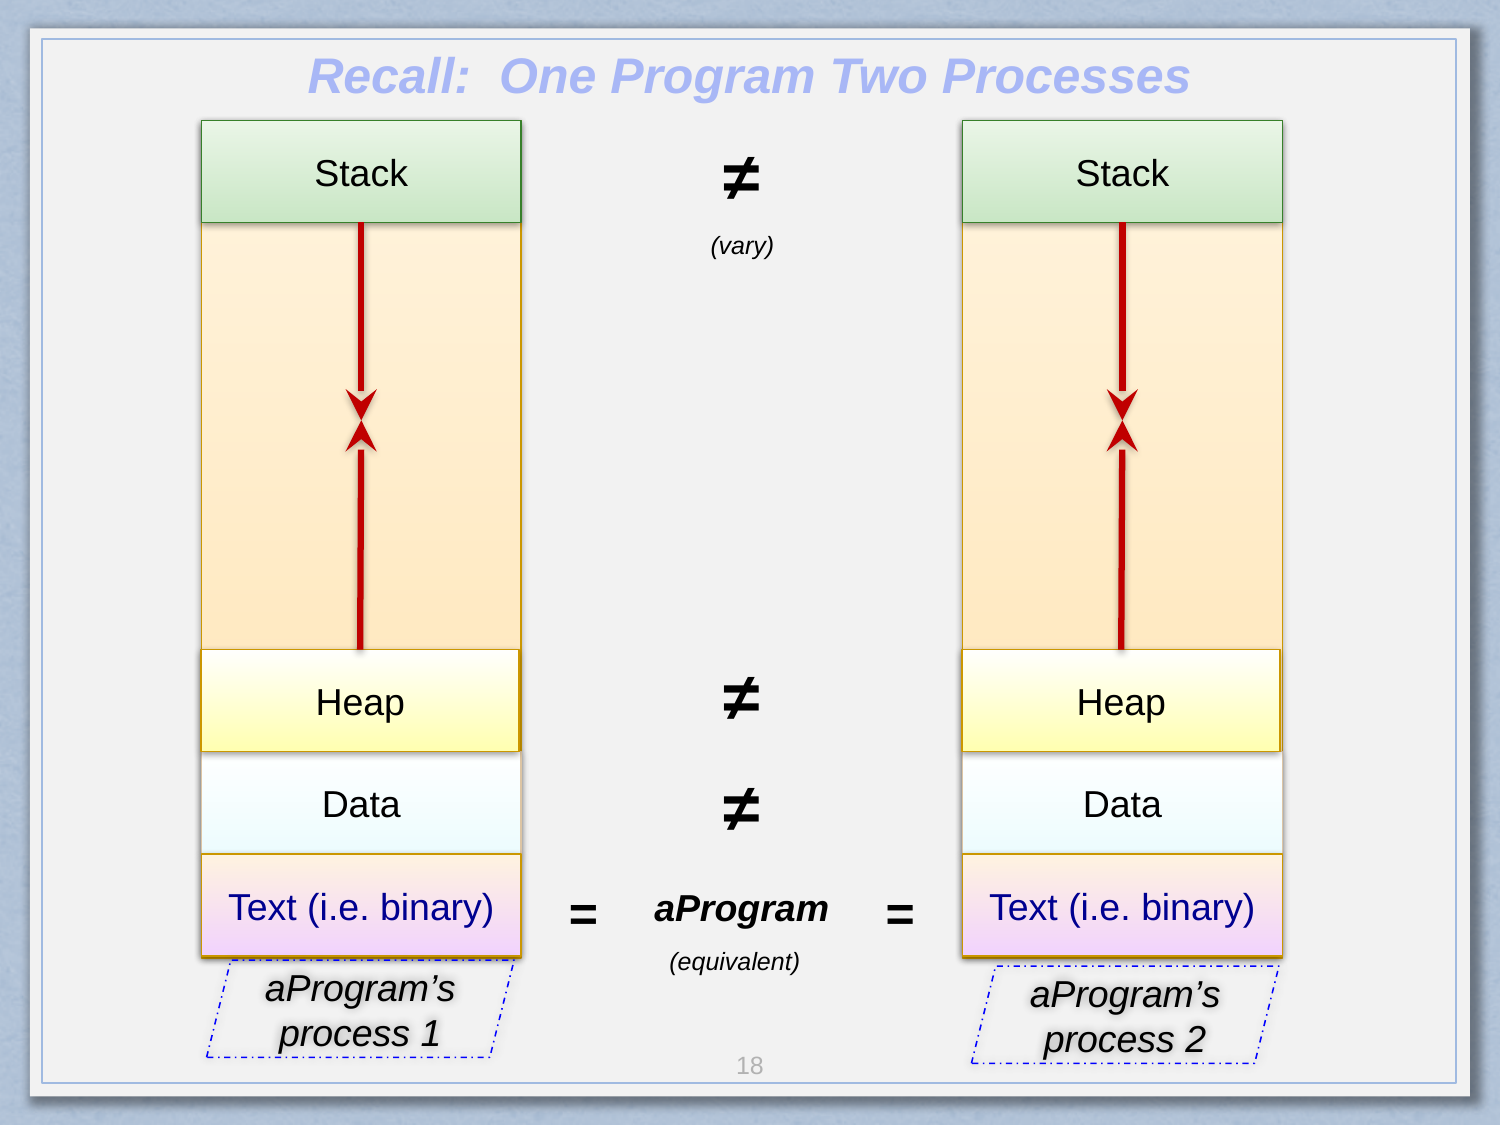

Recall:  One Program Two Processes

Stack

Stack
≠
(vary)
≠
Heap
Heap
Data
Data
≠
Text (i.e. binary)
Text (i.e. binary)
=
=
aProgram
(equivalent)
aProgram’s process 1
aProgram’s process 2
18